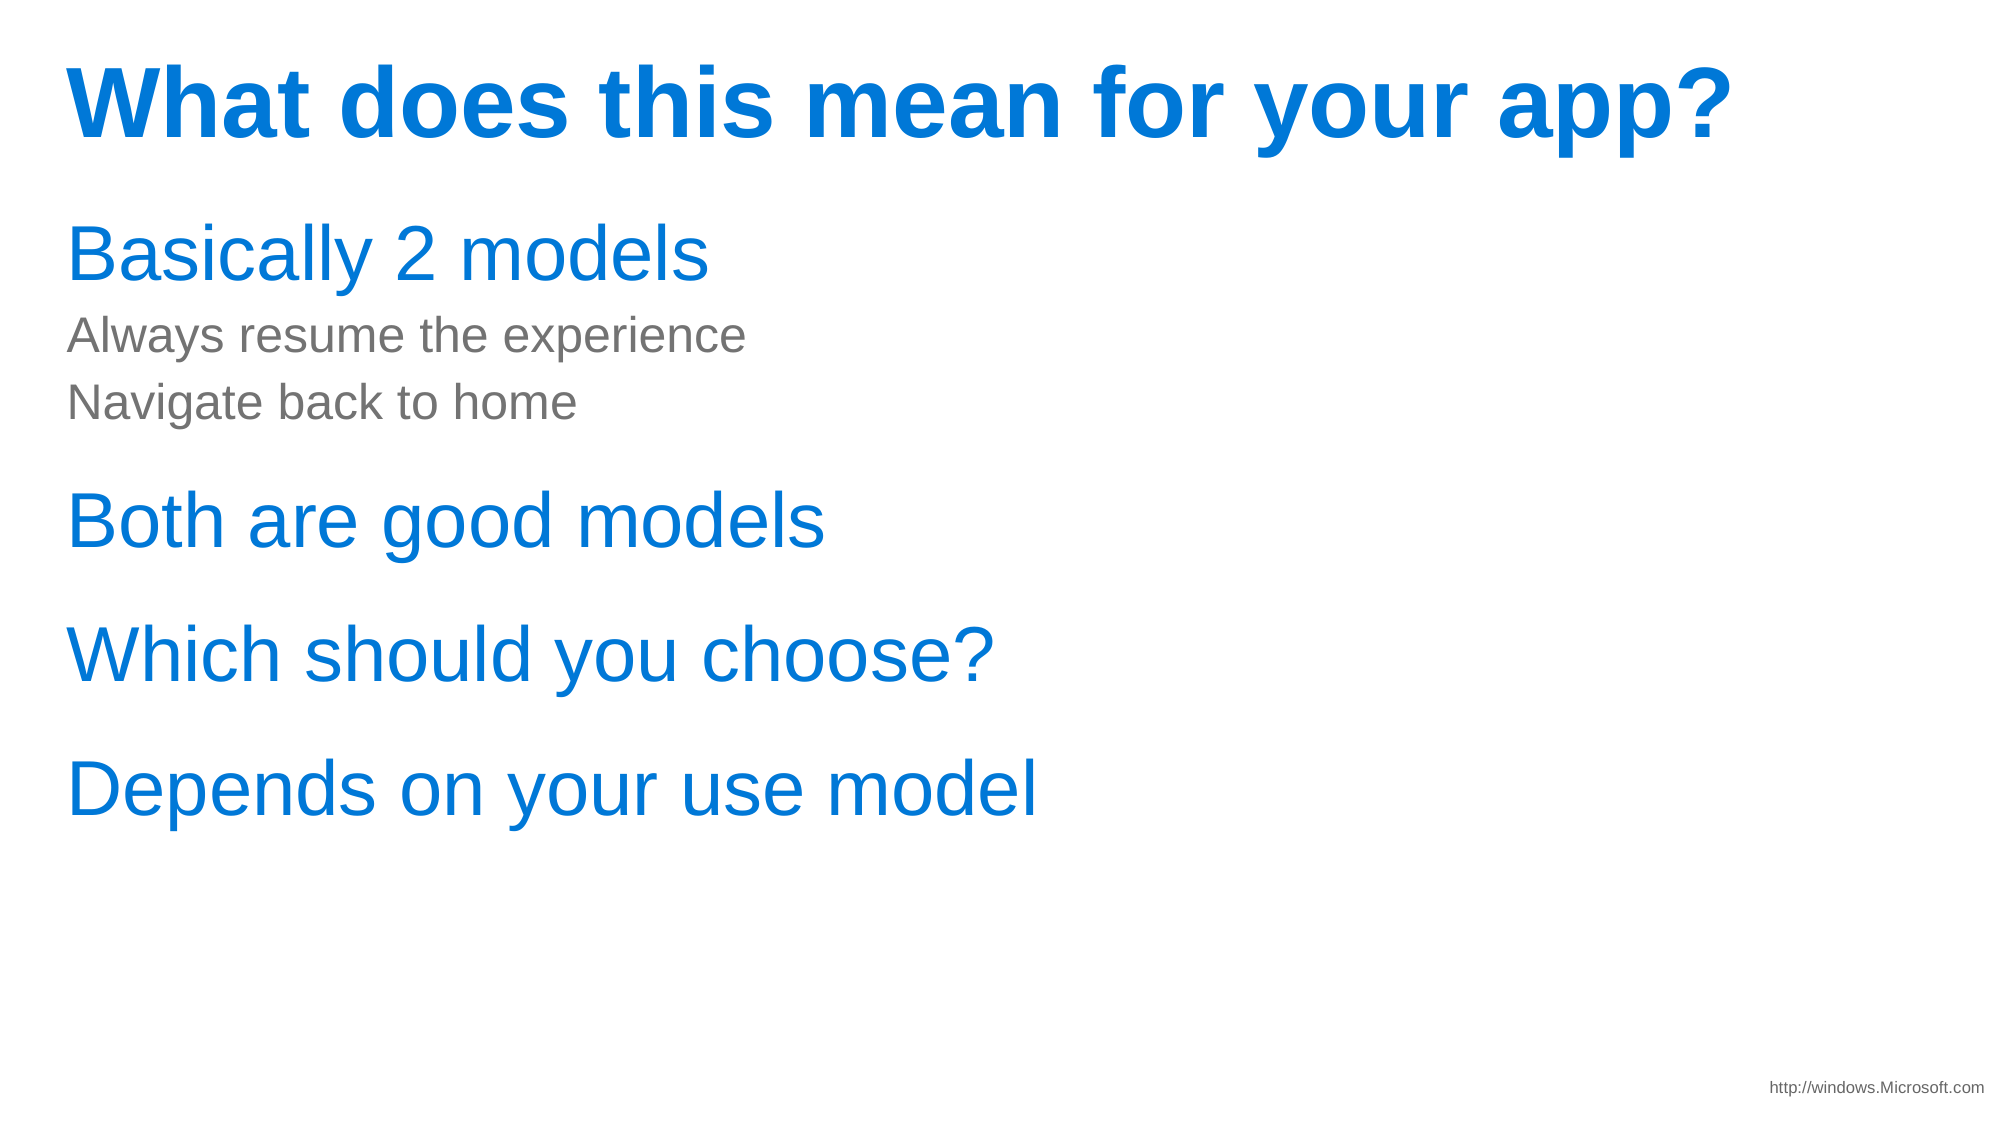

# What does this mean for your app?
Basically 2 models
Always resume the experience
Navigate back to home
Both are good models
Which should you choose?
Depends on your use model